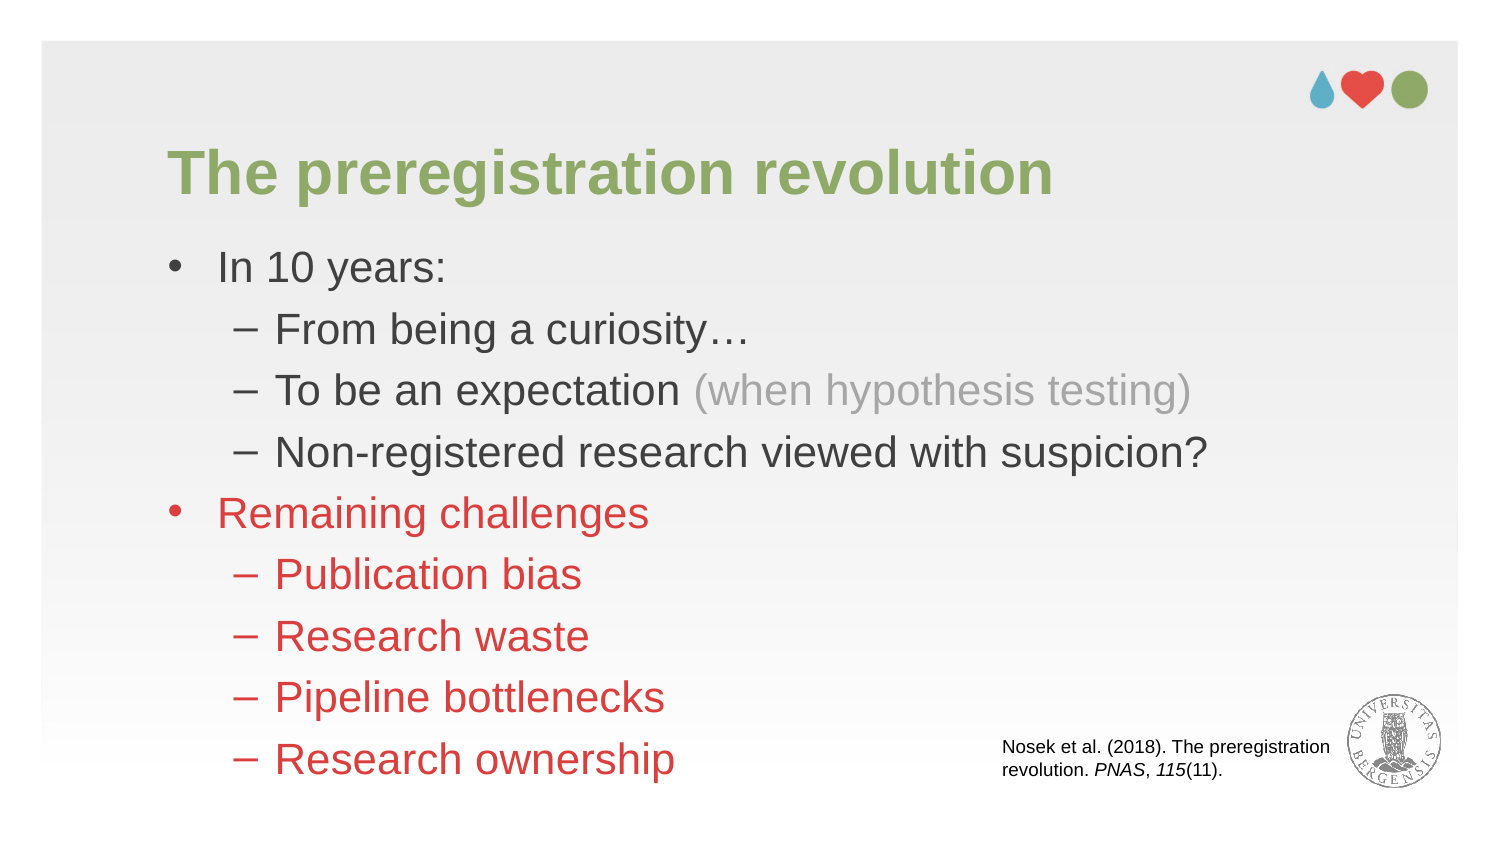

# The preregistration revolution
In 10 years:
From being a curiosity…
To be an expectation (when hypothesis testing)
Non-registered research viewed with suspicion?
Remaining challenges
Publication bias
Research waste
Pipeline bottlenecks
Research ownership

Nosek et al. (2018). The preregistration revolution. PNAS, 115(11).